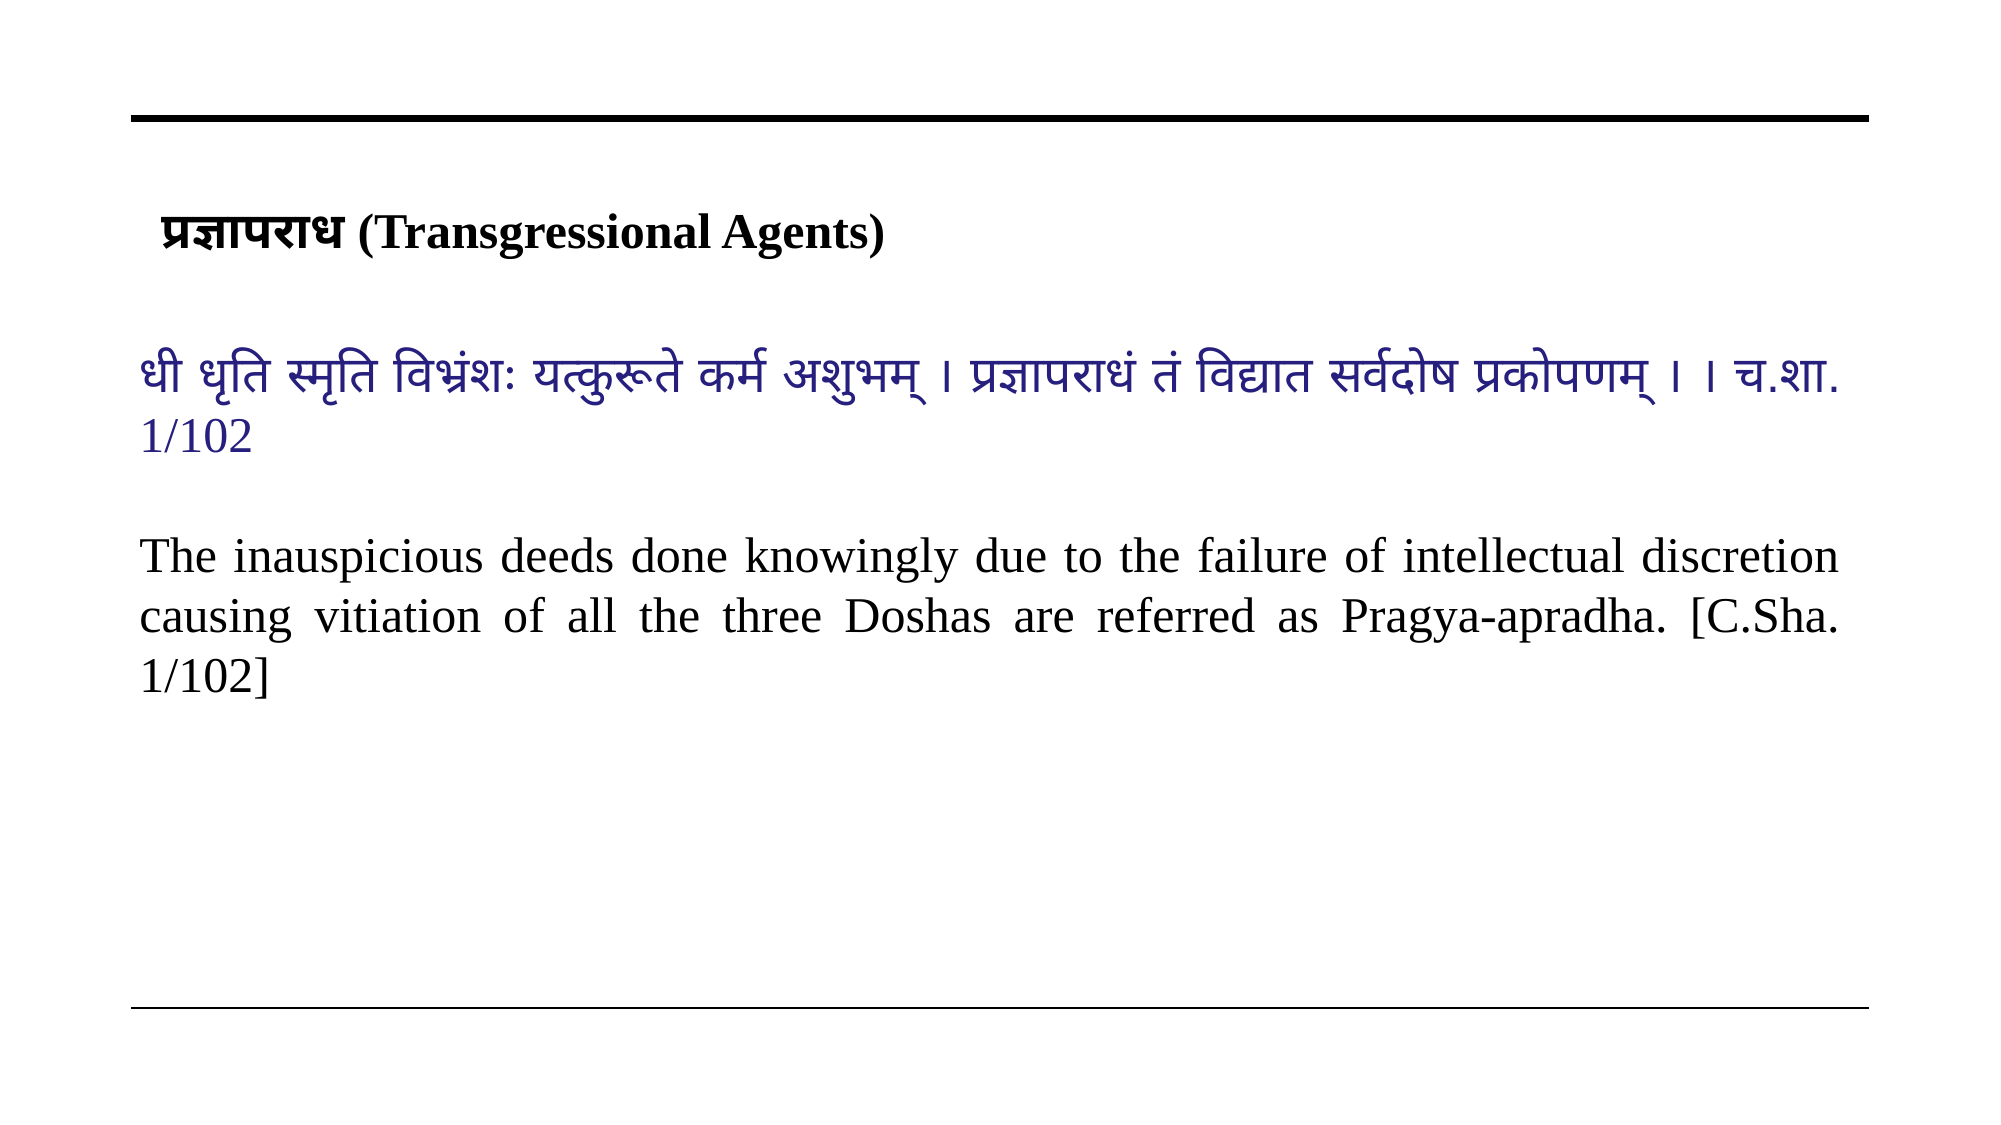

प्रज्ञापराध (Transgressional Agents)
धी धृति स्मृति विभ्रंशः यत्कुरूते कर्म अशुभम् । प्रज्ञापराधं तं विद्यात सर्वदोष प्रकोपणम् । । च.शा. 1/102

The inauspicious deeds done knowingly due to the failure of intellectual discretion causing vitiation of all the three Doshas are referred as Pragya-apradha. [C.Sha. 1/102]